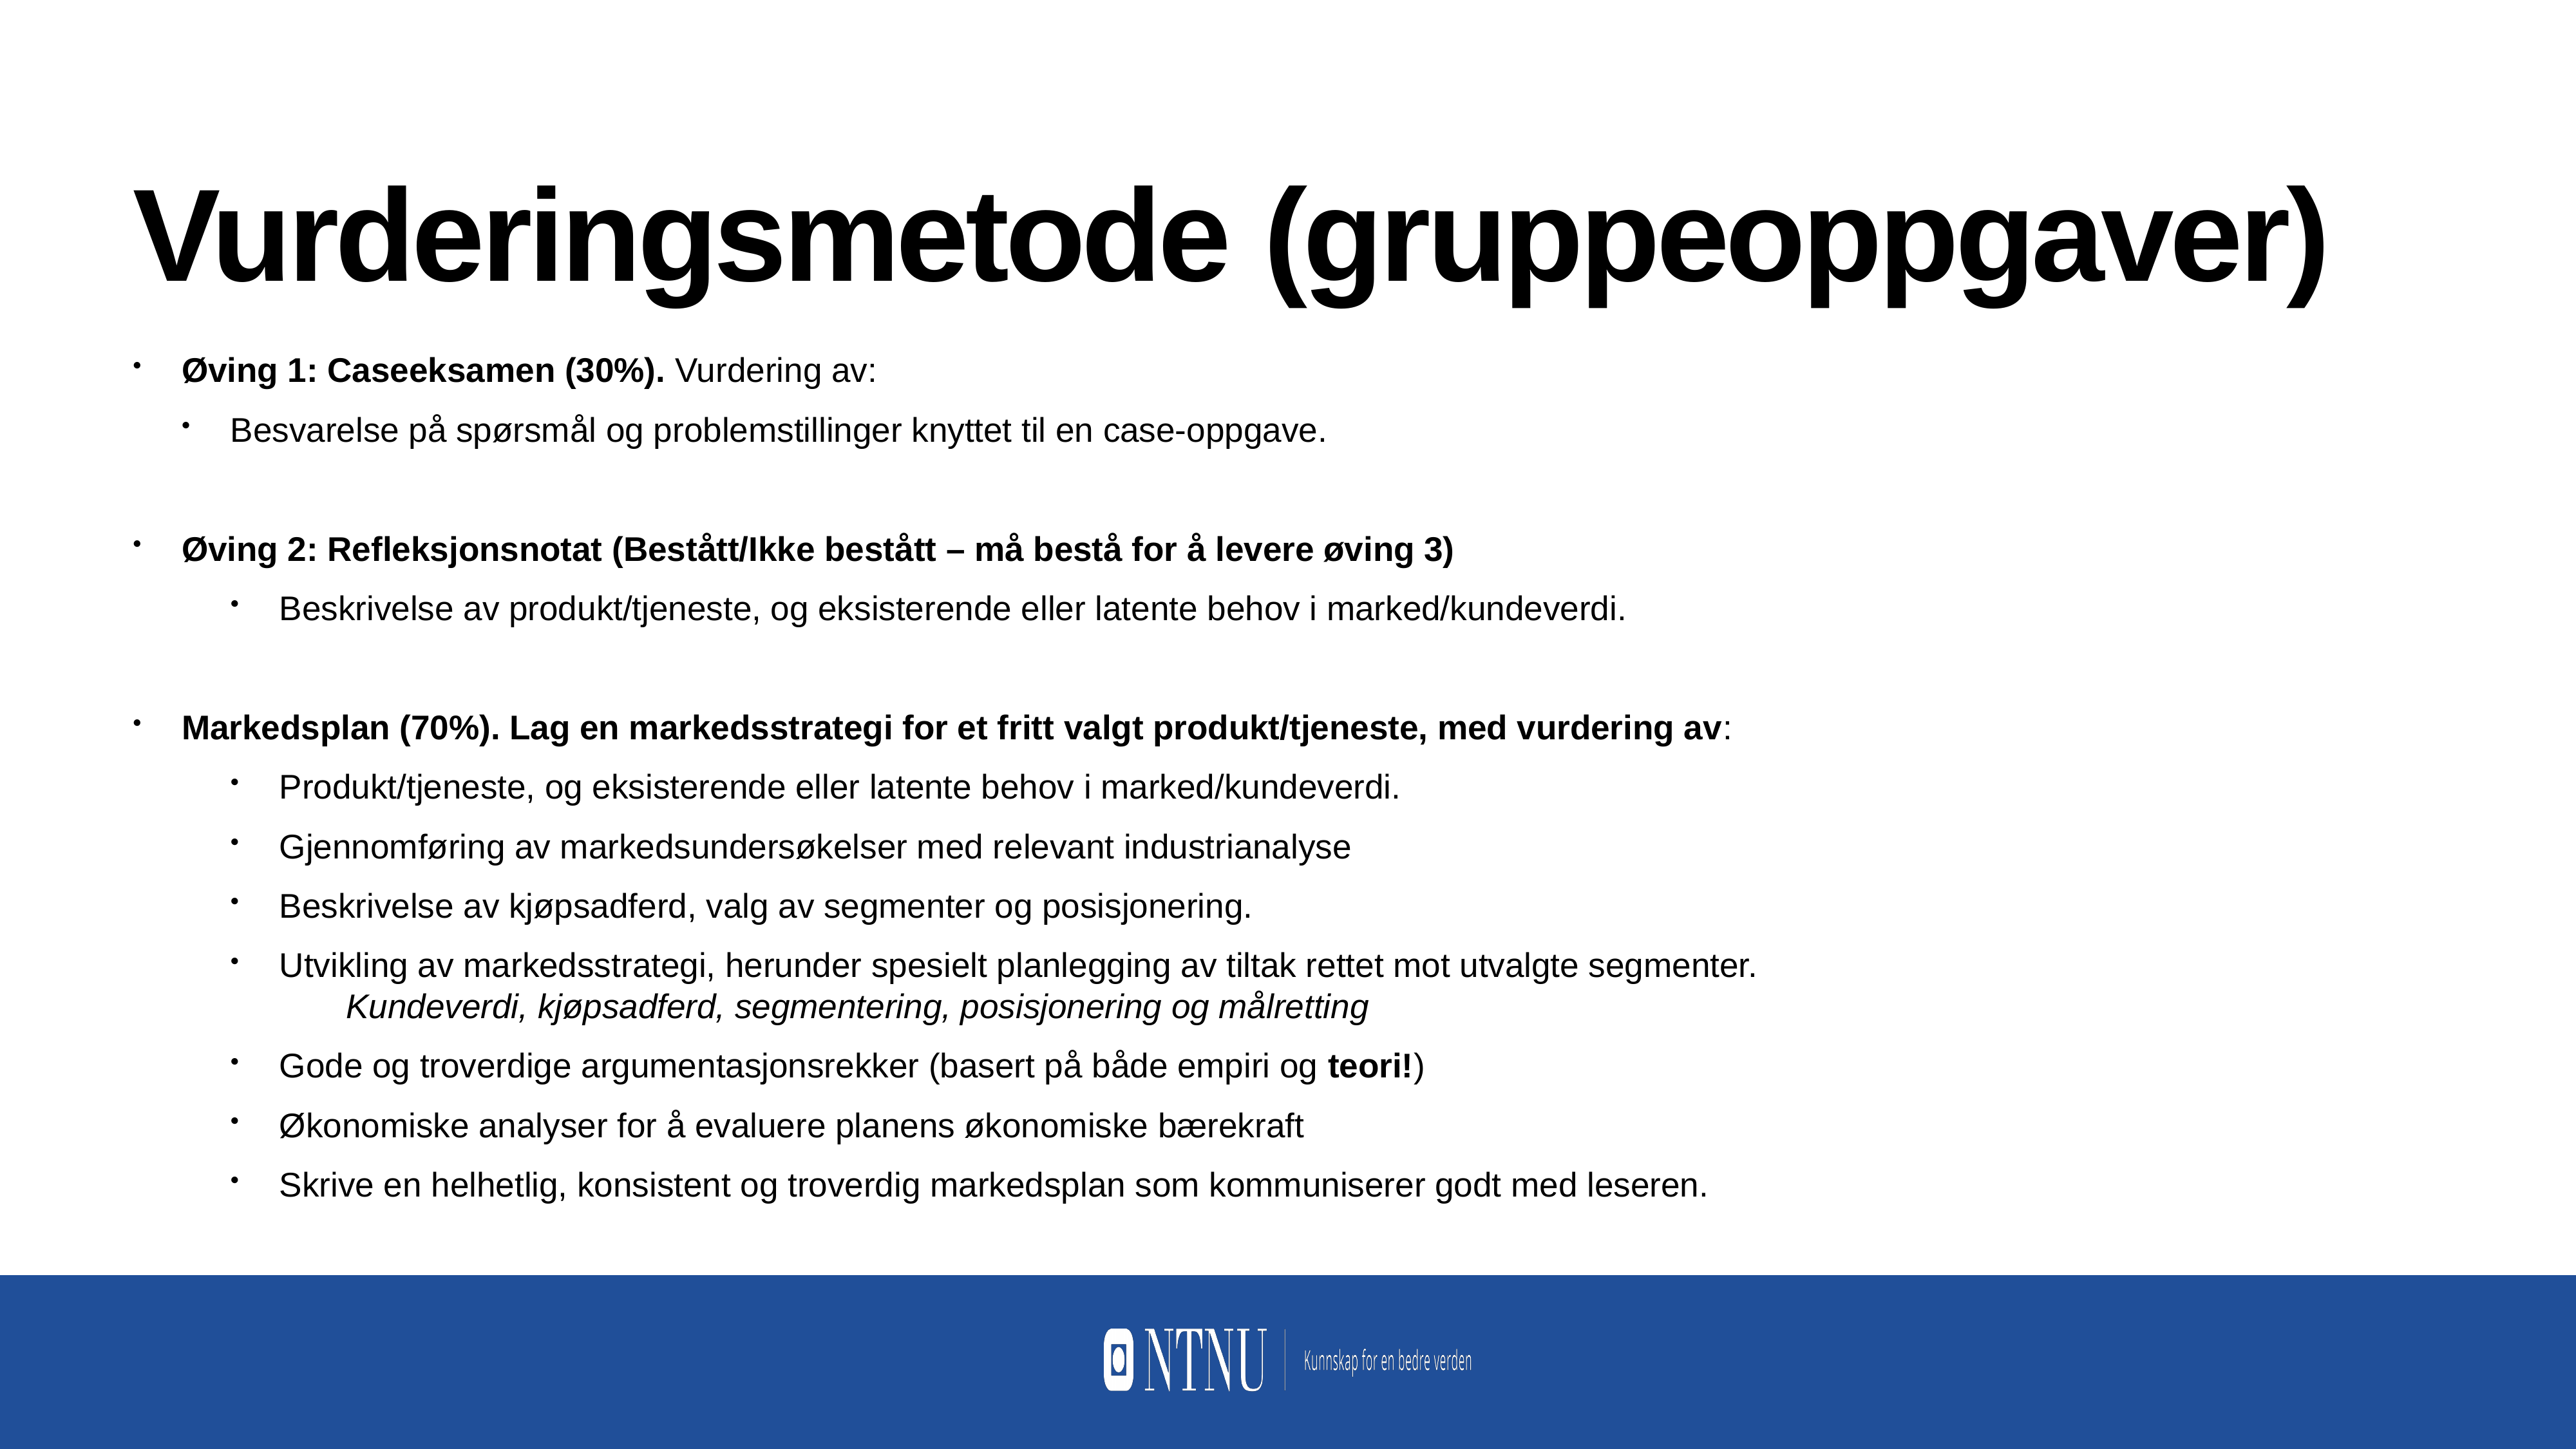

Vurderingsmetode (gruppeoppgaver)
Øving 1: Caseeksamen (30%). Vurdering av:
Besvarelse på spørsmål og problemstillinger knyttet til en case-oppgave.

Øving 2: Refleksjonsnotat (Bestått/Ikke bestått – må bestå for å levere øving 3)
Beskrivelse av produkt/tjeneste, og eksisterende eller latente behov i marked/kundeverdi.

Markedsplan (70%). Lag en markedsstrategi for et fritt valgt produkt/tjeneste, med vurdering av:
Produkt/tjeneste, og eksisterende eller latente behov i marked/kundeverdi.
Gjennomføring av markedsundersøkelser med relevant industrianalyse
Beskrivelse av kjøpsadferd, valg av segmenter og posisjonering.
Utvikling av markedsstrategi, herunder spesielt planlegging av tiltak rettet mot utvalgte segmenter.
	Kundeverdi, kjøpsadferd, segmentering, posisjonering og målretting
Gode og troverdige argumentasjonsrekker (basert på både empiri og teori!)
Økonomiske analyser for å evaluere planens økonomiske bærekraft
Skrive en helhetlig, konsistent og troverdig markedsplan som kommuniserer godt med leseren.